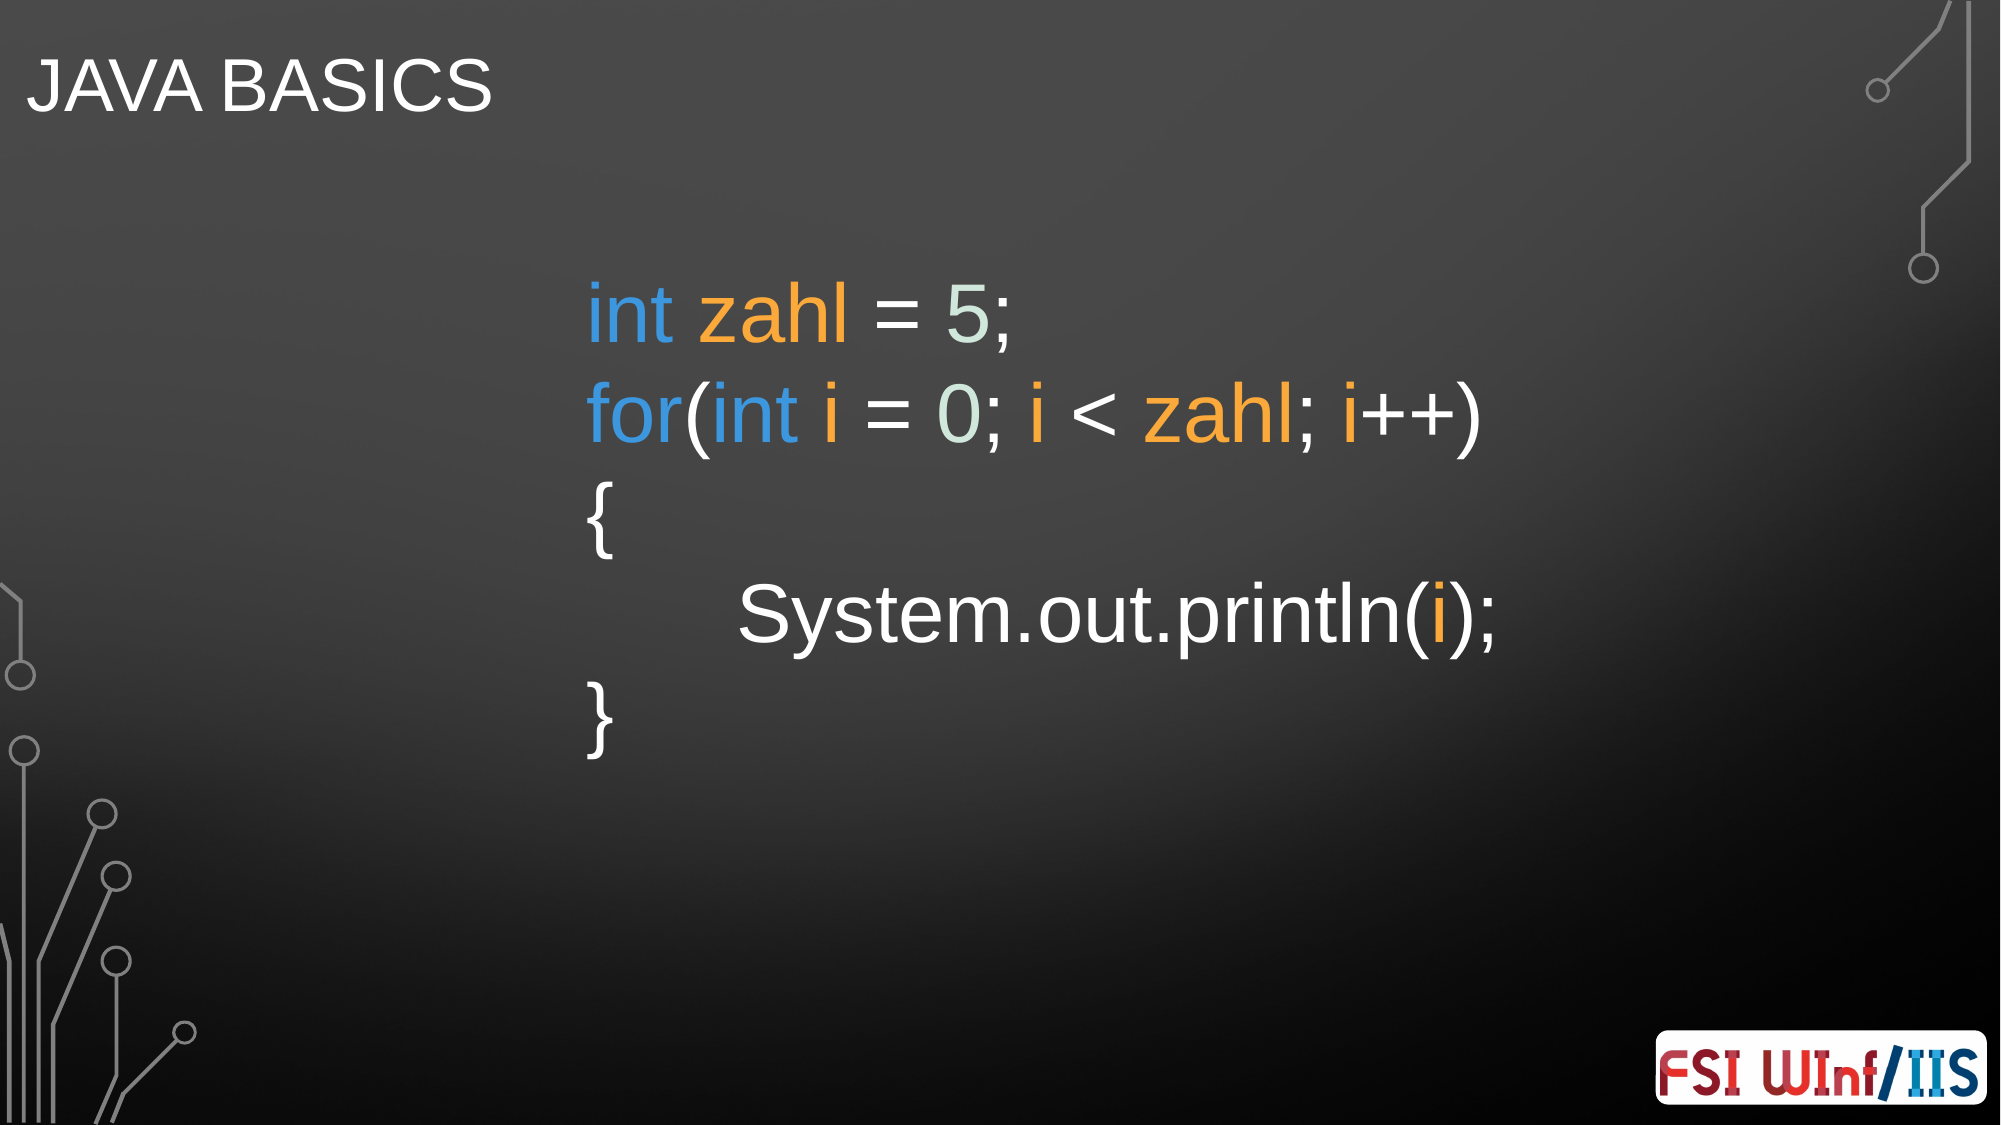

# Java Basics
int zahl = 5;
for(int i = 0; i < zahl; i++)
{
	System.out.println(i);
}